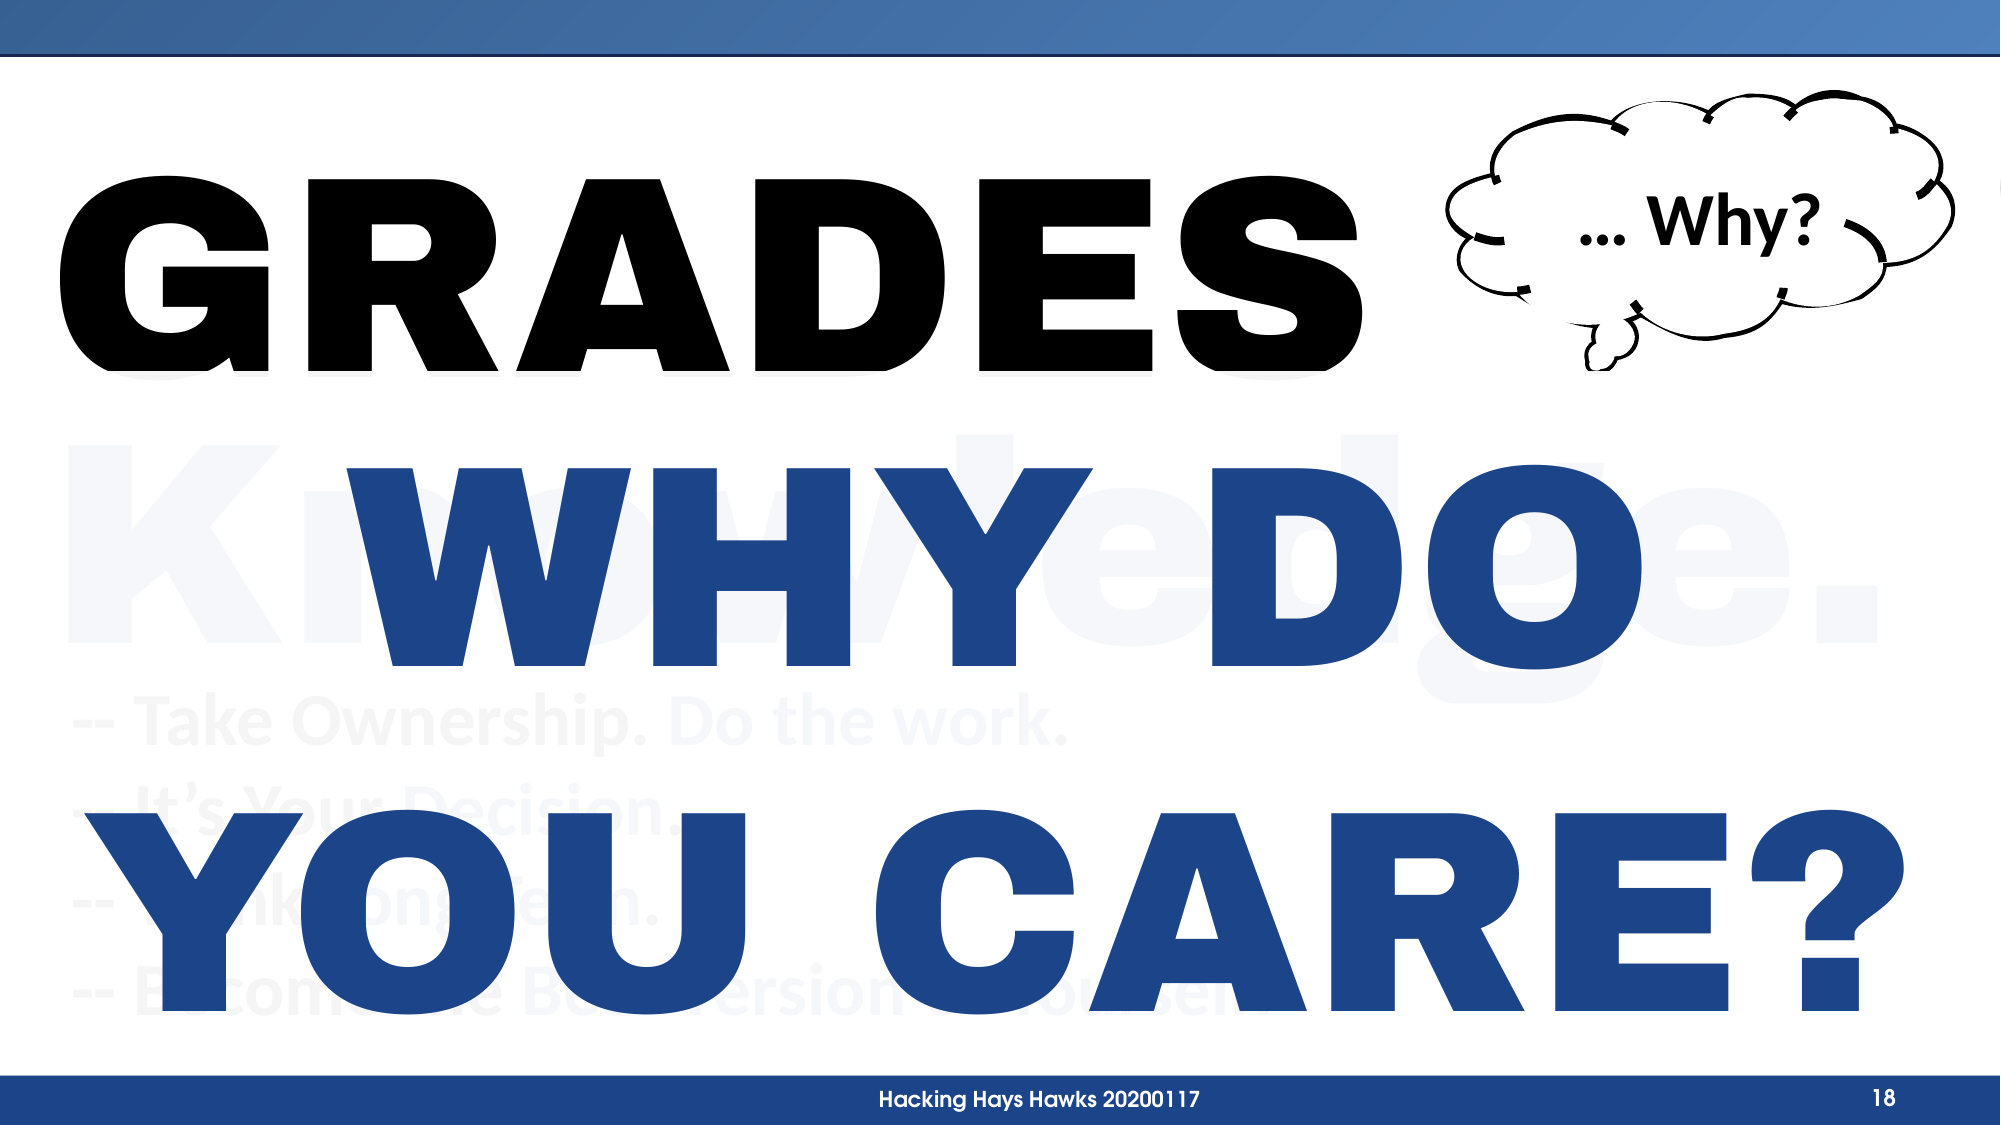

GRADES
… Why?
Knowledge.
WHY DO YOU CARE?
-- Take Ownership. Do the work.
-- It’s Your Decision.
-- Think Long Term.
-- Become the Best Version of Yourself.
18